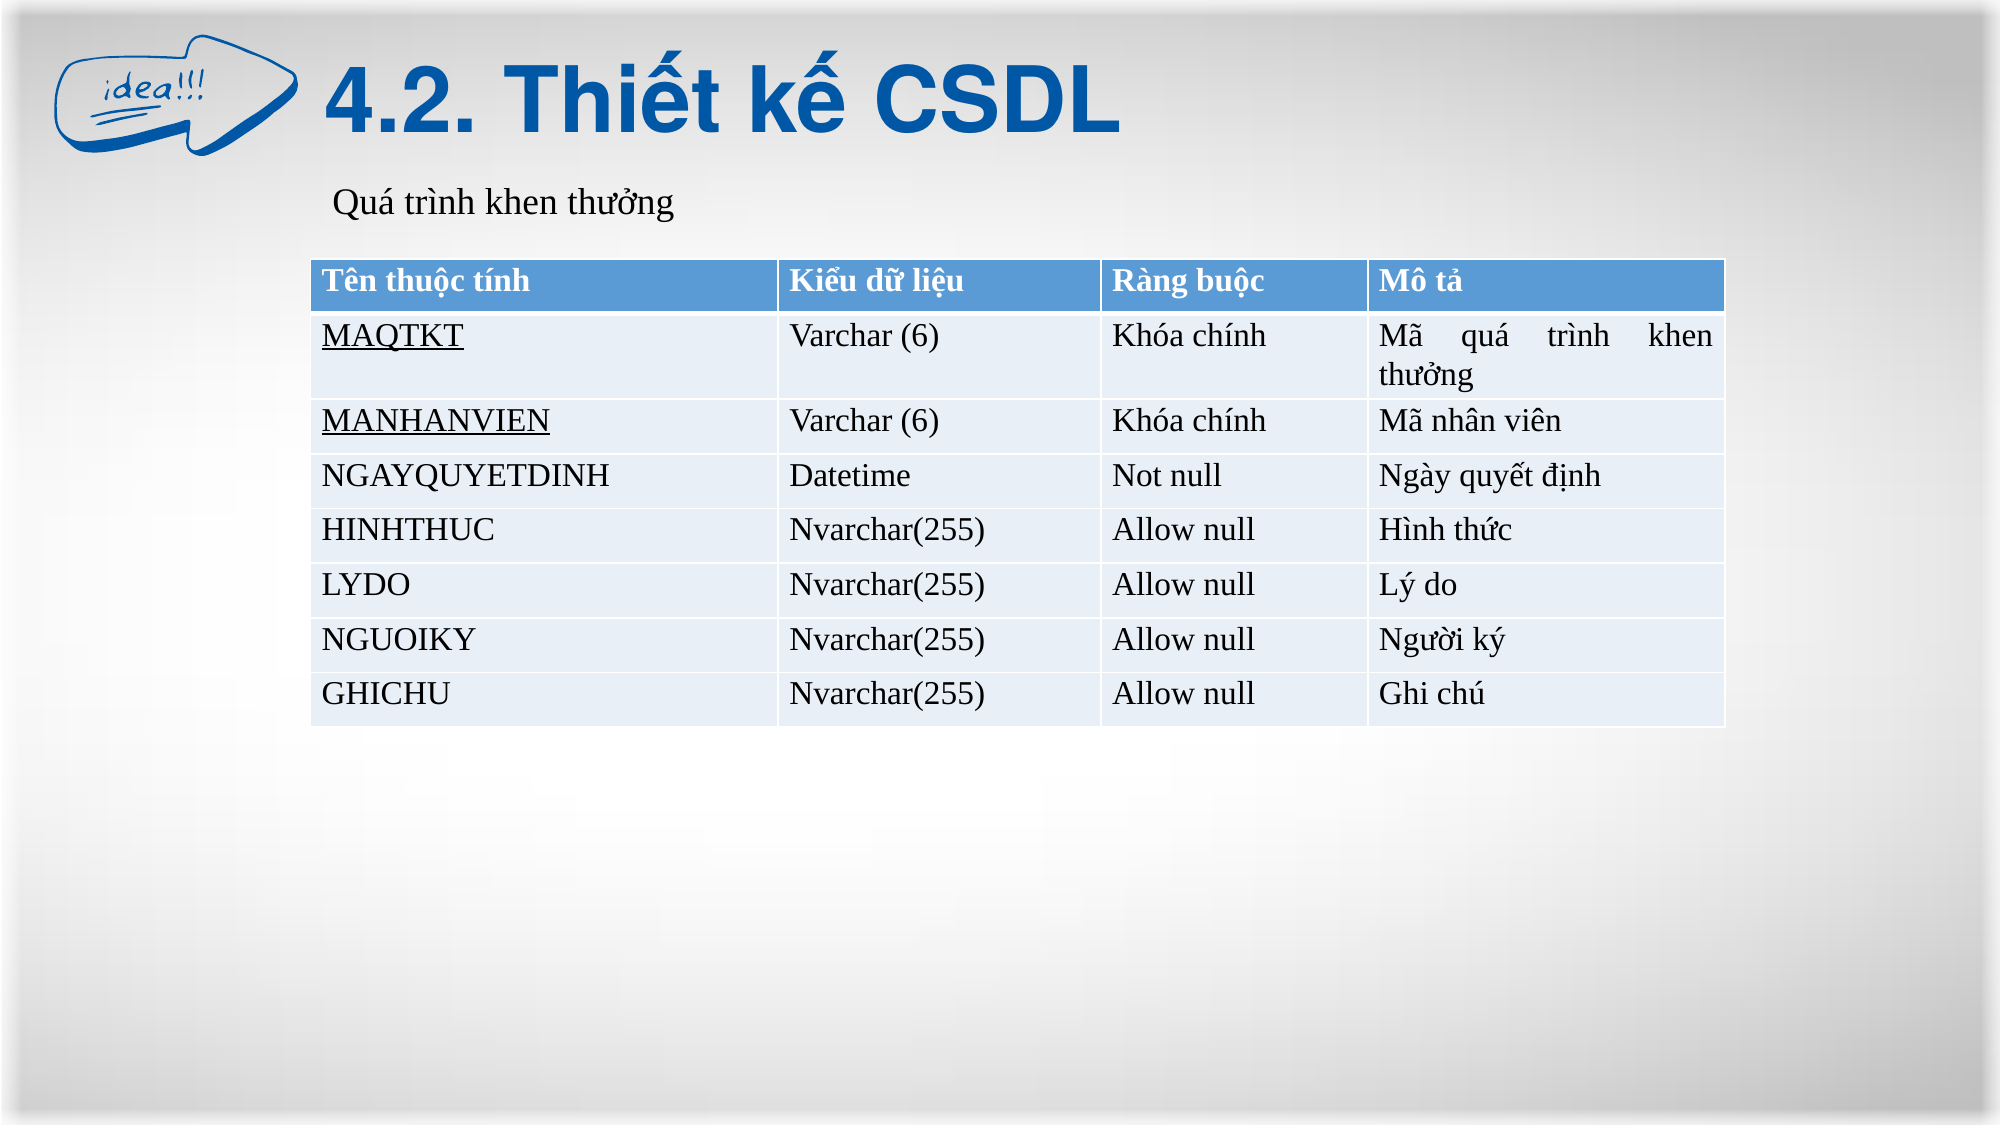

4.2. Thiết kế CSDL
Quá trình khen thưởng
| Tên thuộc tính | Kiểu dữ liệu | Ràng buộc | Mô tả |
| --- | --- | --- | --- |
| MAQTKT | Varchar (6) | Khóa chính | Mã quá trình khen thưởng |
| MANHANVIEN | Varchar (6) | Khóa chính | Mã nhân viên |
| NGAYQUYETDINH | Datetime | Not null | Ngày quyết định |
| HINHTHUC | Nvarchar(255) | Allow null | Hình thức |
| LYDO | Nvarchar(255) | Allow null | Lý do |
| NGUOIKY | Nvarchar(255) | Allow null | Người ký |
| GHICHU | Nvarchar(255) | Allow null | Ghi chú |